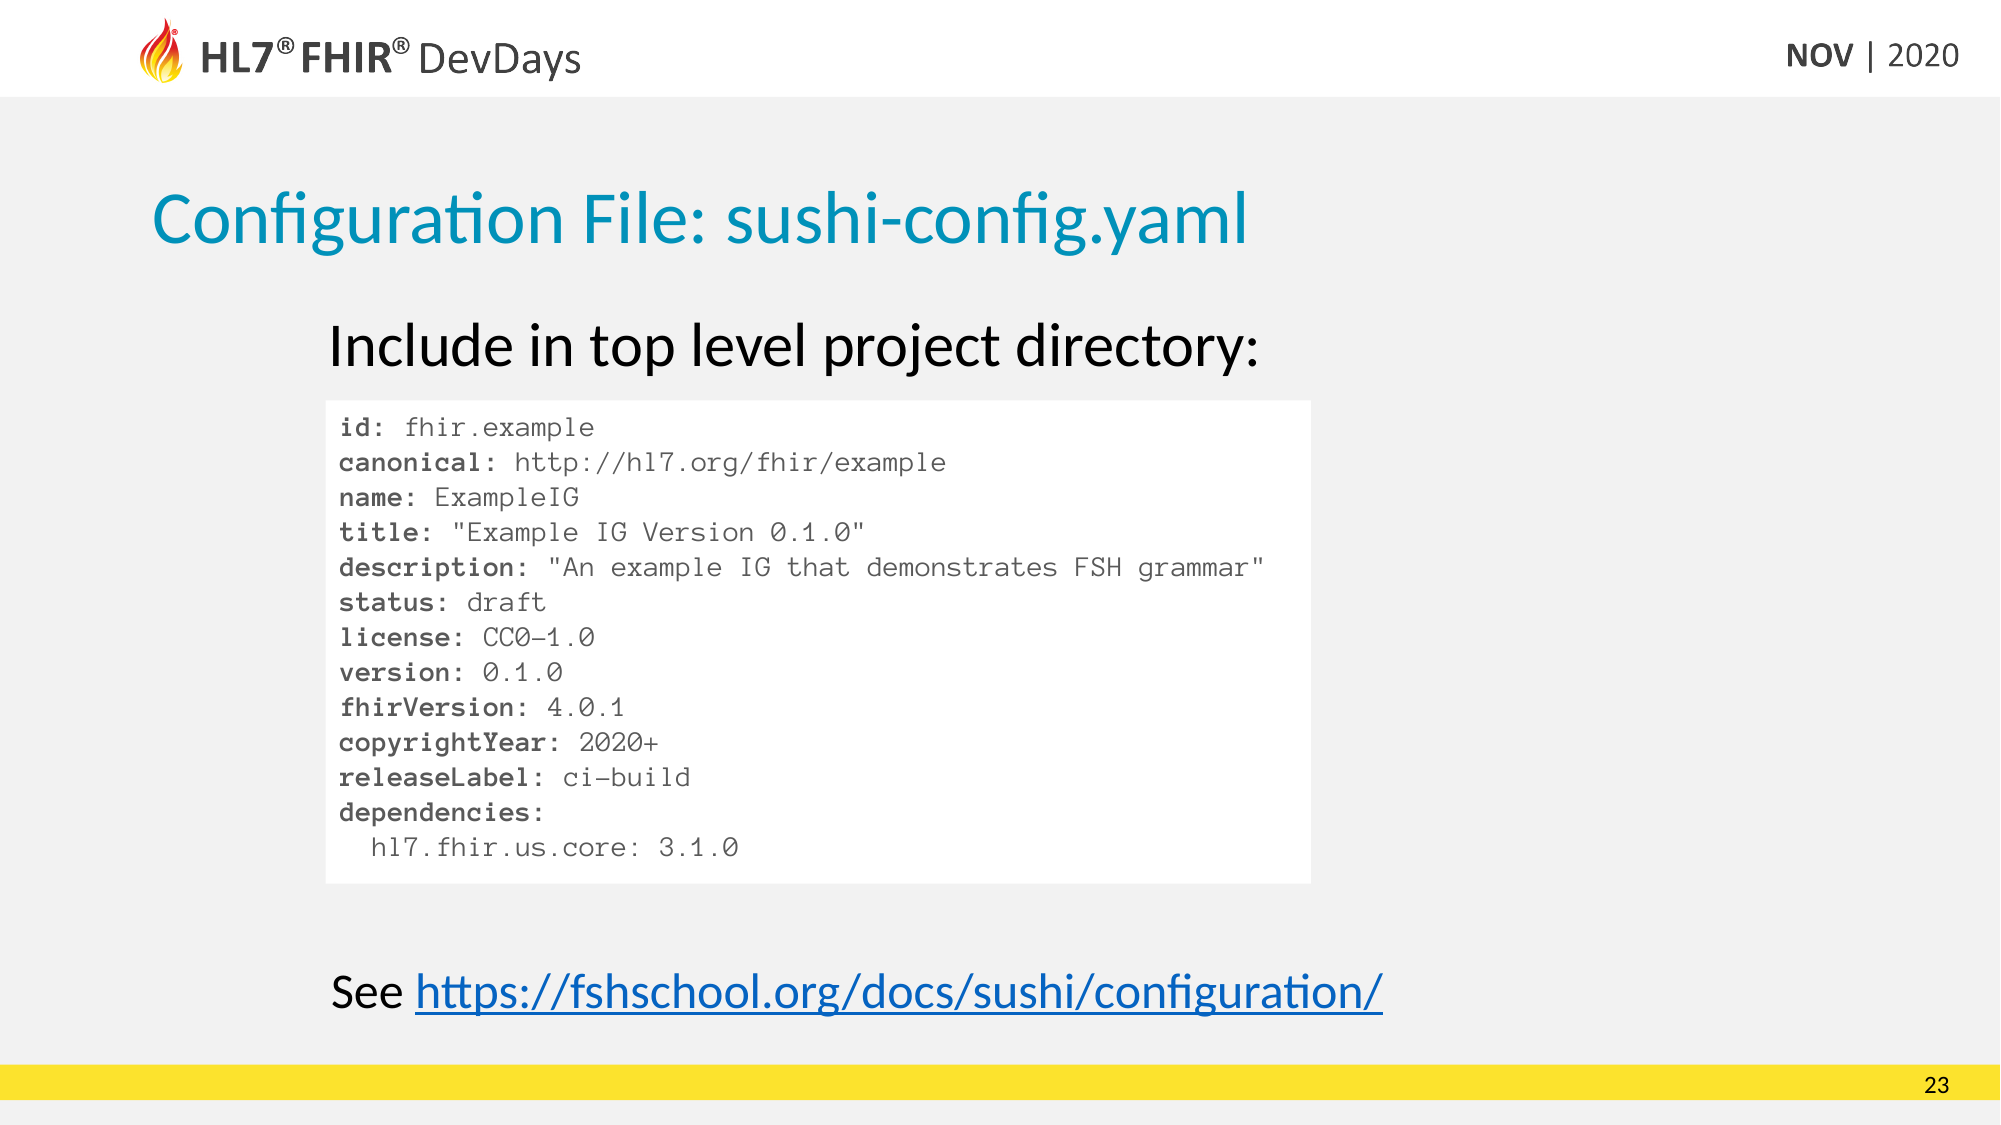

# Configuration File: sushi-config.yaml
Include in top level project directory:
id: fhir.example
canonical: http://hl7.org/fhir/example
name: ExampleIG
title: "Example IG Version 0.1.0"
description: "An example IG that demonstrates FSH grammar"
status: draft
license: CC0-1.0
version: 0.1.0
fhirVersion: 4.0.1
copyrightYear: 2020+
releaseLabel: ci-build
dependencies:
  hl7.fhir.us.core: 3.1.0
See https://fshschool.org/docs/sushi/configuration/